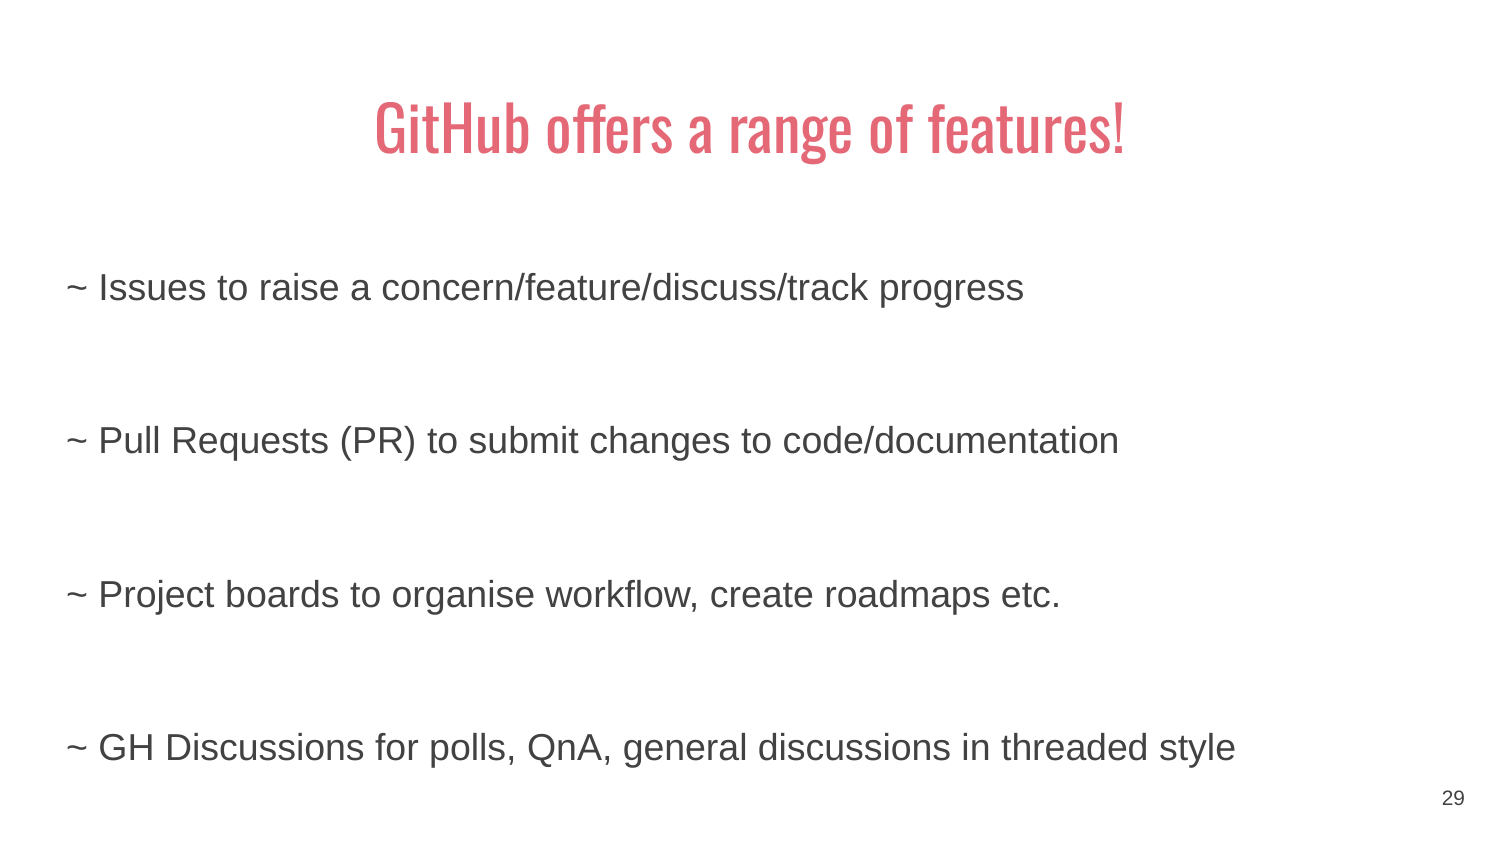

# GitHub offers a range of features!
~ Issues to raise a concern/feature/discuss/track progress

~ Pull Requests (PR) to submit changes to code/documentation

~ Project boards to organise workflow, create roadmaps etc.

~ GH Discussions for polls, QnA, general discussions in threaded style
29